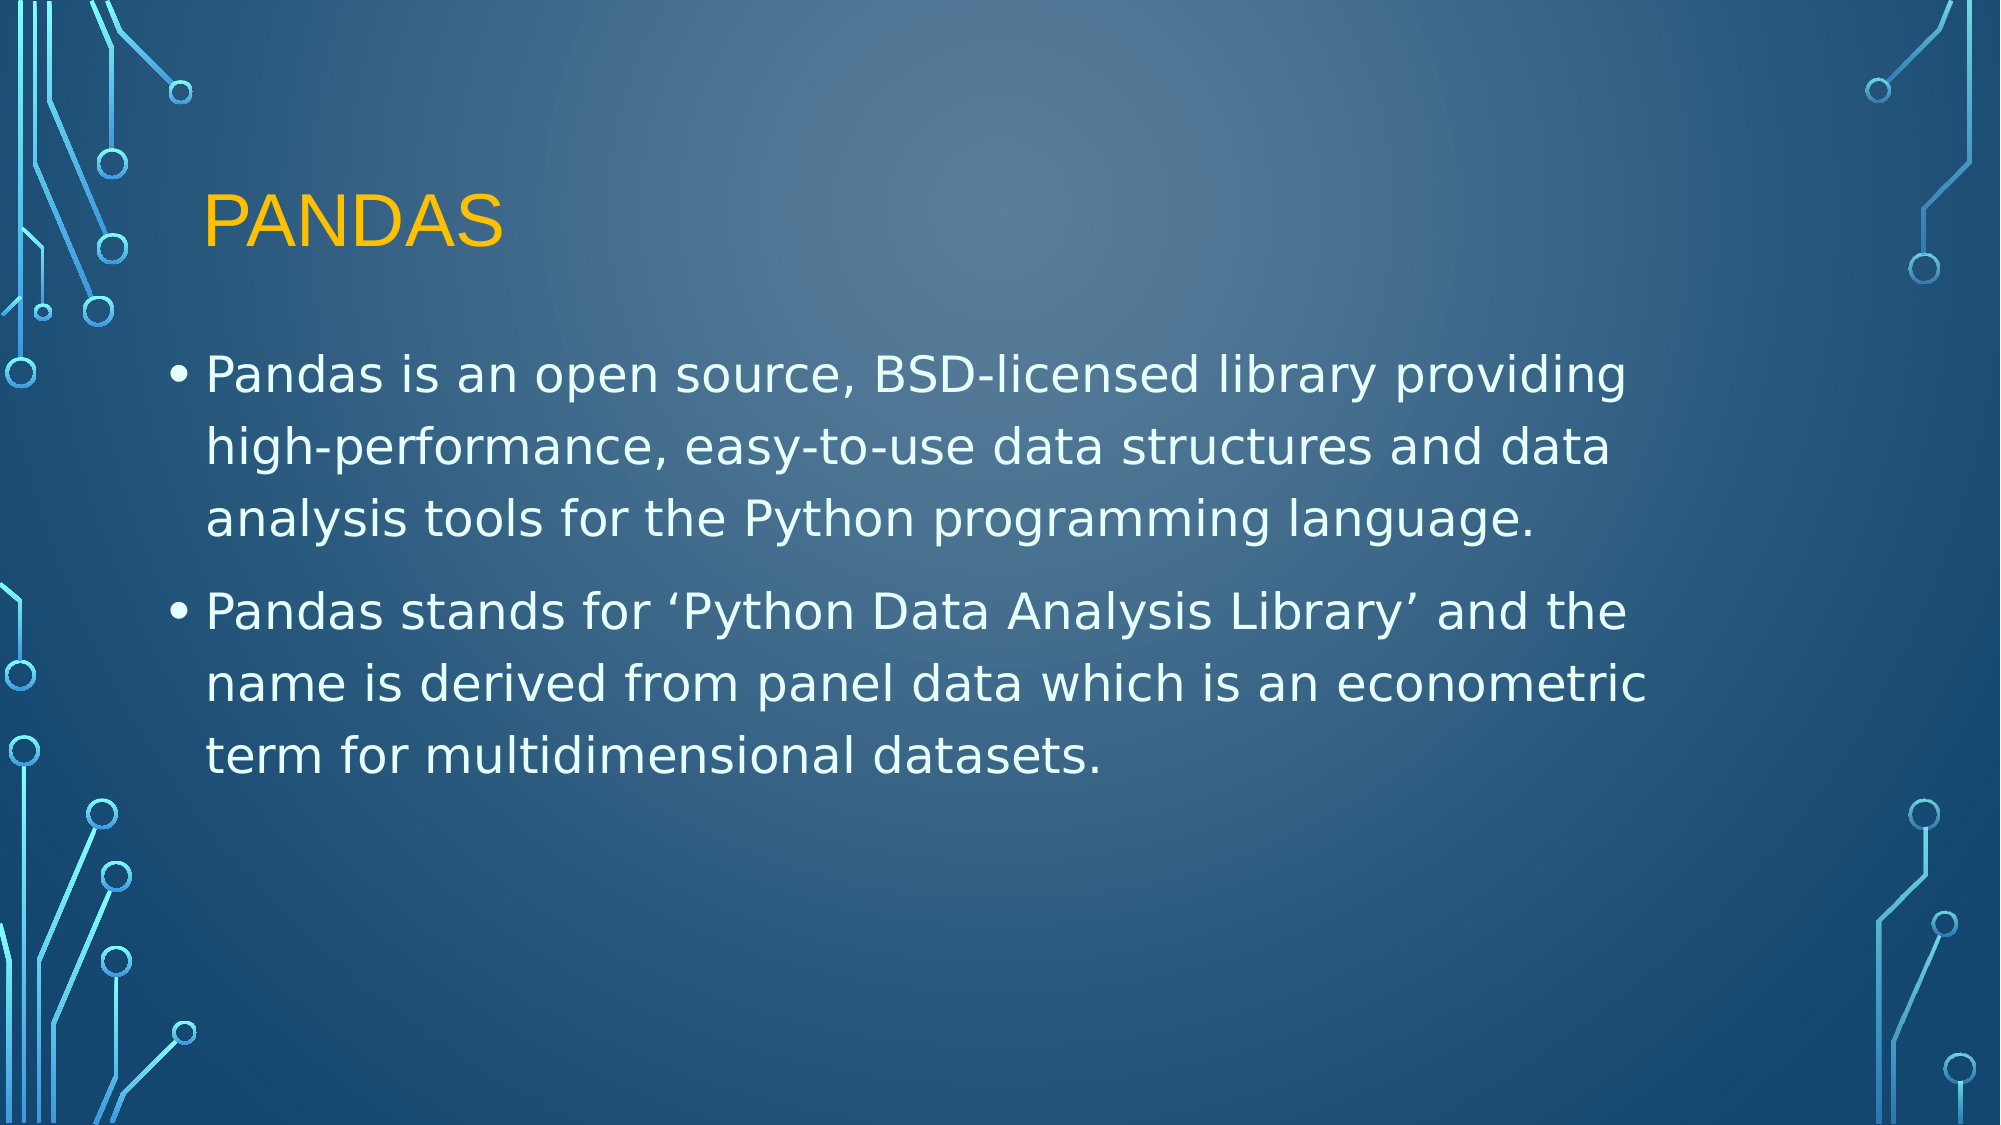

# PANDAS
Pandas is an open source, BSD-licensed library providing high-performance, easy-to-use data structures and data analysis tools for the Python programming language.
Pandas stands for ‘Python Data Analysis Library’ and the name is derived from panel data which is an econometric term for multidimensional datasets.